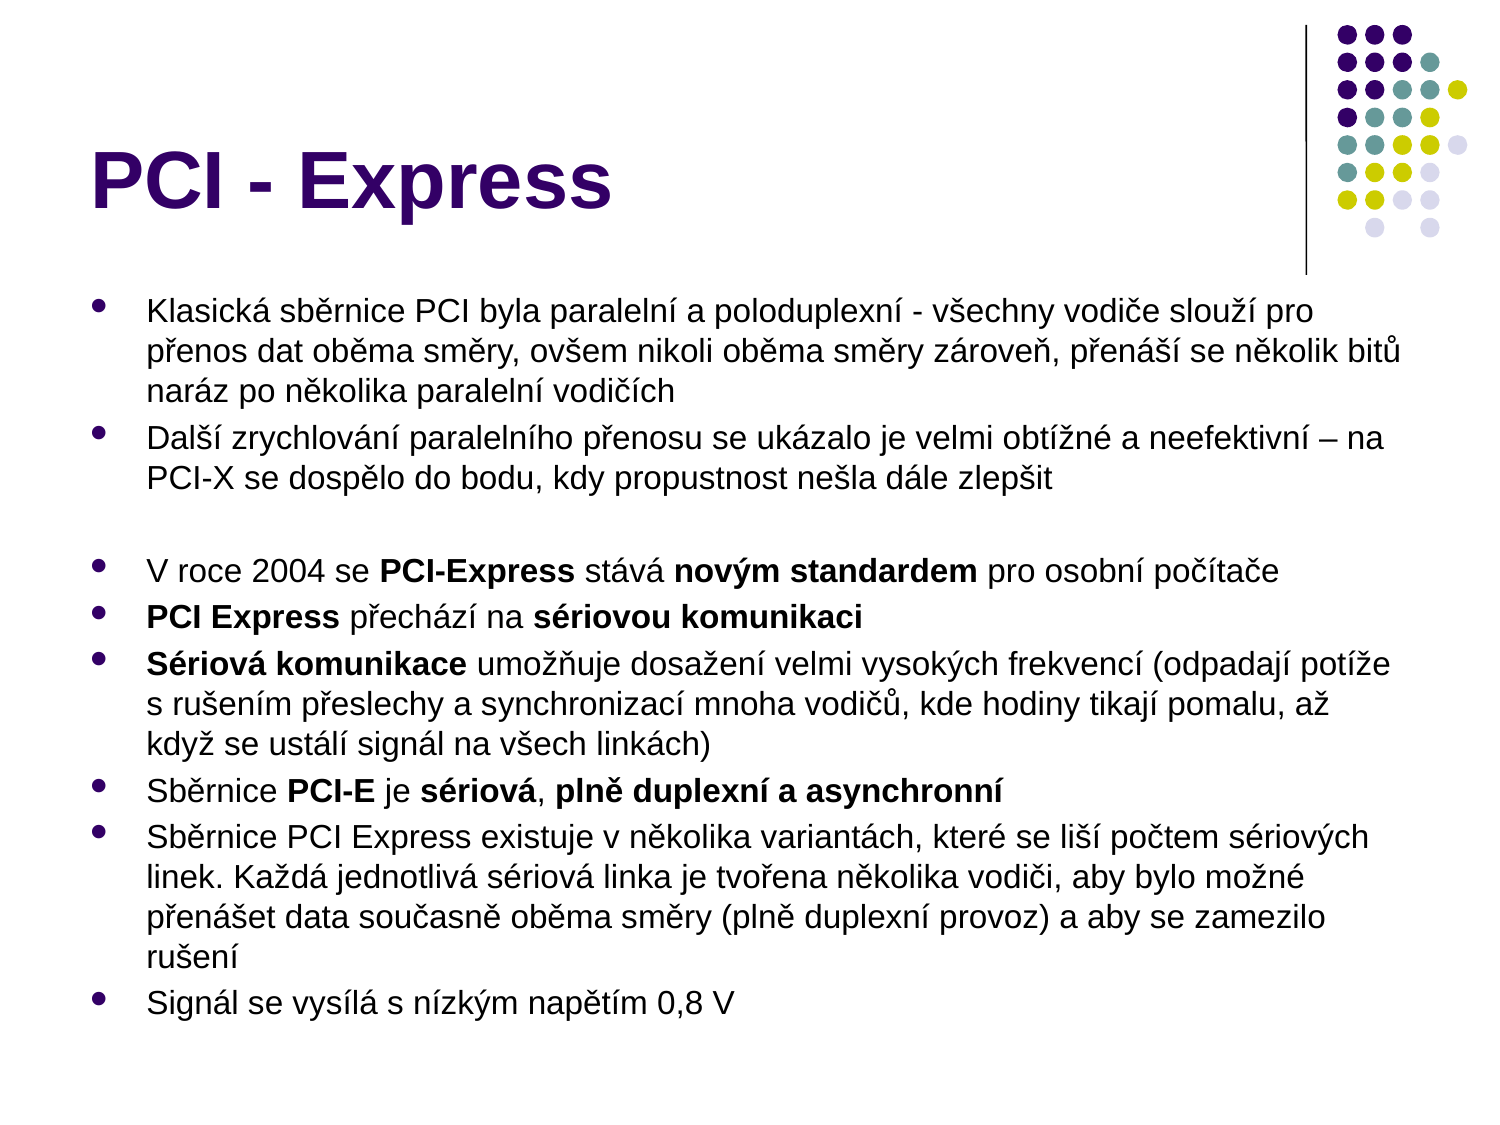

# PCI - Express
Klasická sběrnice PCI byla paralelní a poloduplexní - všechny vodiče slouží pro přenos dat oběma směry, ovšem nikoli oběma směry zároveň, přenáší se několik bitů naráz po několika paralelní vodičích
Další zrychlování paralelního přenosu se ukázalo je velmi obtížné a neefektivní – na PCI-X se dospělo do bodu, kdy propustnost nešla dále zlepšit

V roce 2004 se PCI-Express stává novým standardem pro osobní počítače
PCI Express přechází na sériovou komunikaci
Sériová komunikace umožňuje dosažení velmi vysokých frekvencí (odpadají potíže s rušením přeslechy a synchronizací mnoha vodičů, kde hodiny tikají pomalu, až když se ustálí signál na všech linkách)
Sběrnice PCI-E je sériová, plně duplexní a asynchronní
Sběrnice PCI Express existuje v několika variantách, které se liší počtem sériových linek. Každá jednotlivá sériová linka je tvořena několika vodiči, aby bylo možné přenášet data současně oběma směry (plně duplexní provoz) a aby se zamezilo rušení
Signál se vysílá s nízkým napětím 0,8 V